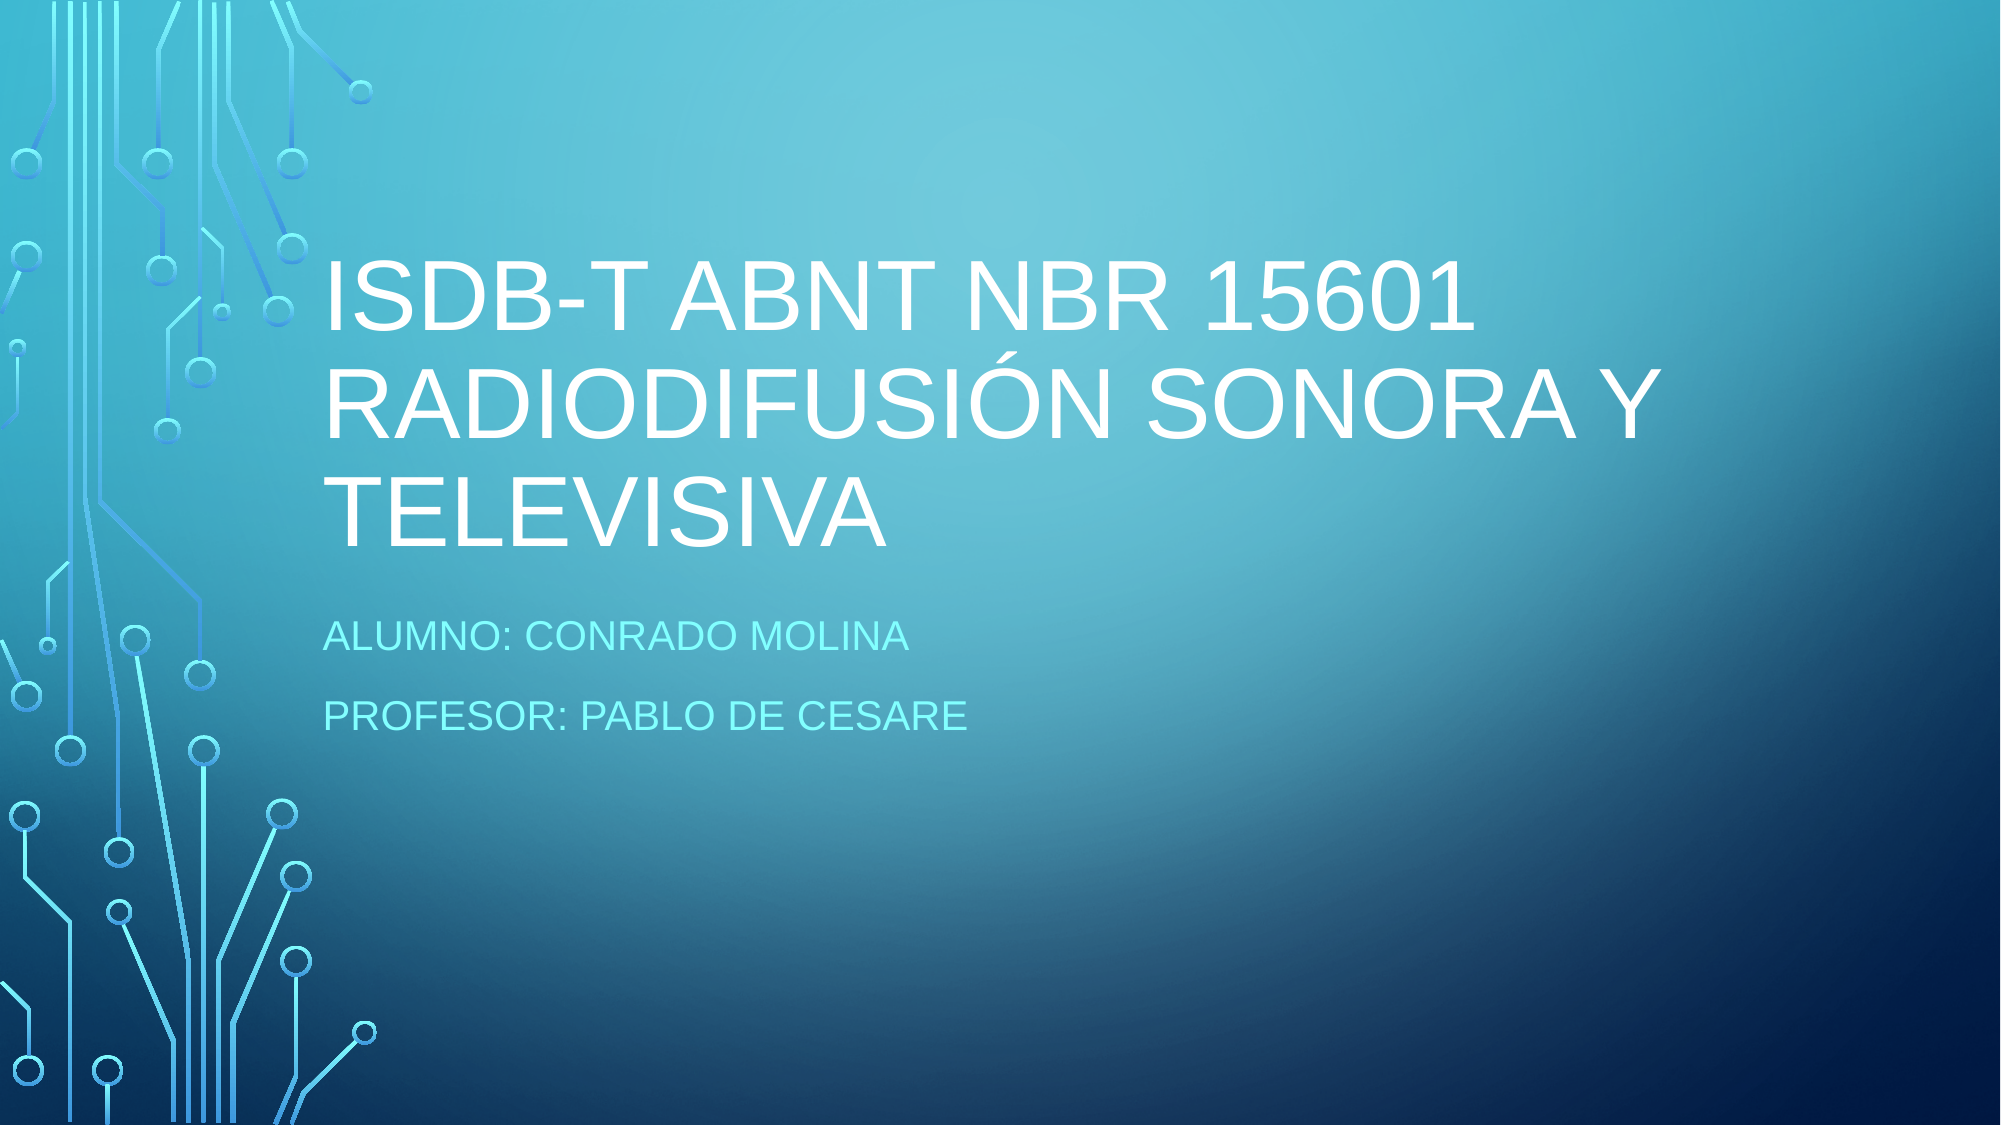

# Isdb-t abnt nbr 15601 radiodifusión sonora y televisiva
alumno: Conrado molina
Profesor: Pablo de Cesare